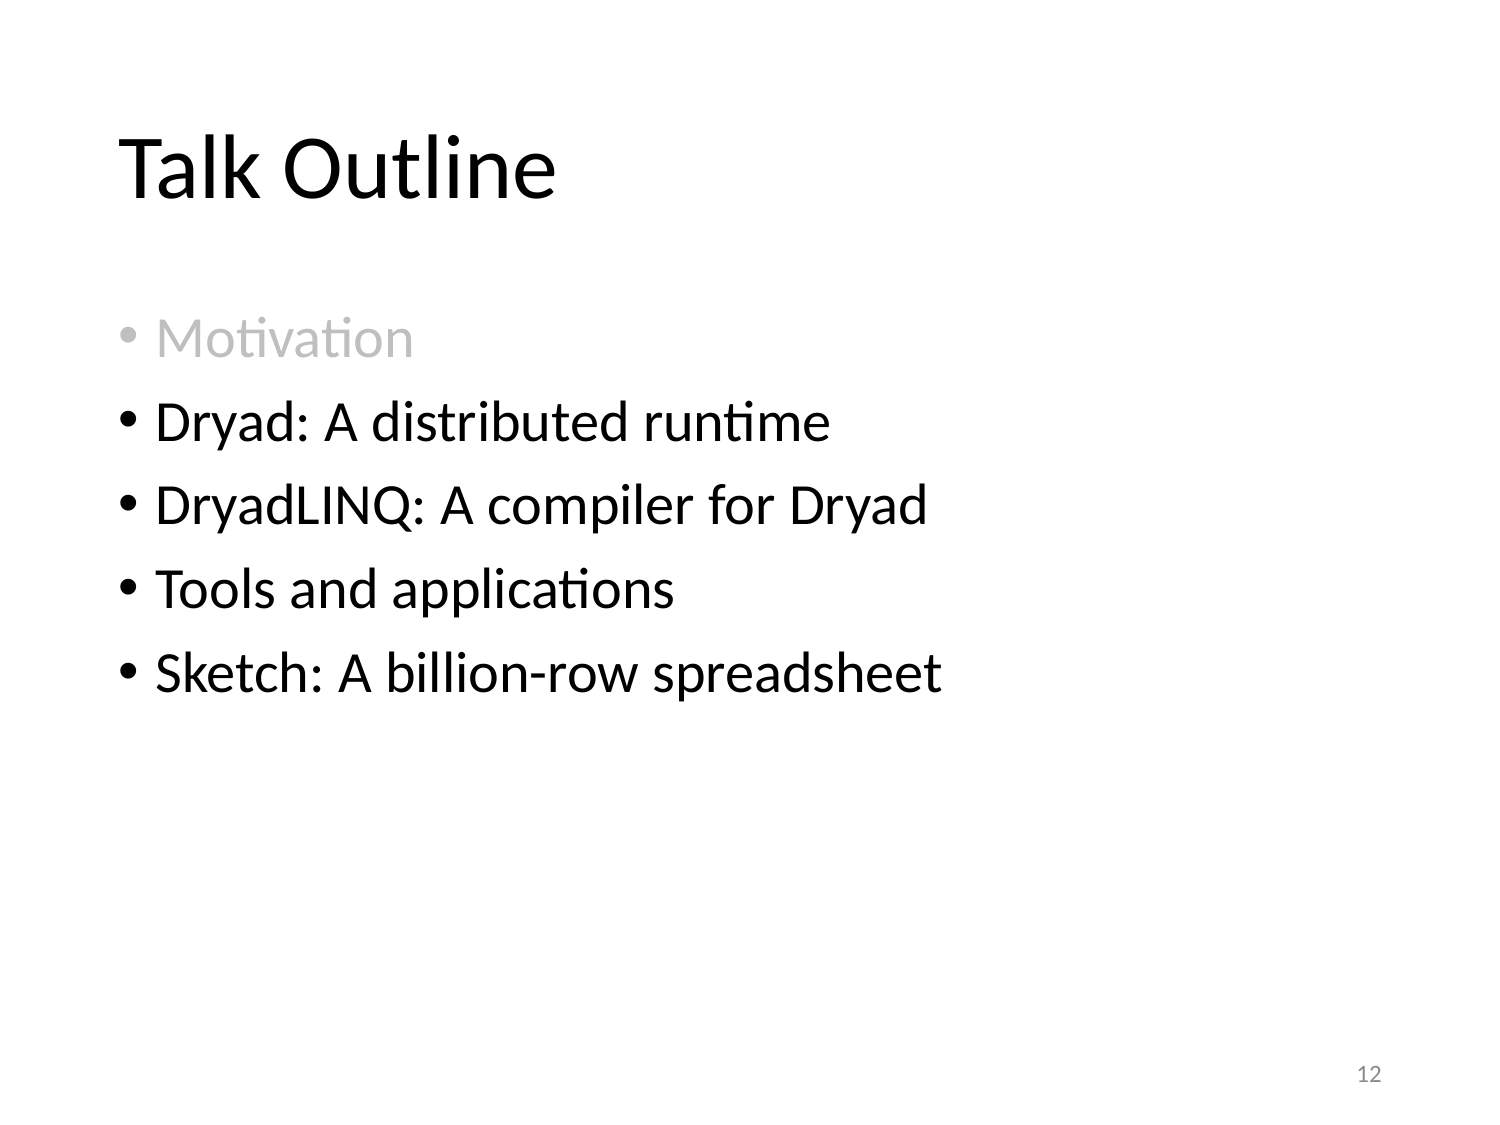

# Talk Outline
Motivation
Dryad: A distributed runtime
DryadLINQ: A compiler for Dryad
Tools and applications
Sketch: A billion-row spreadsheet
12